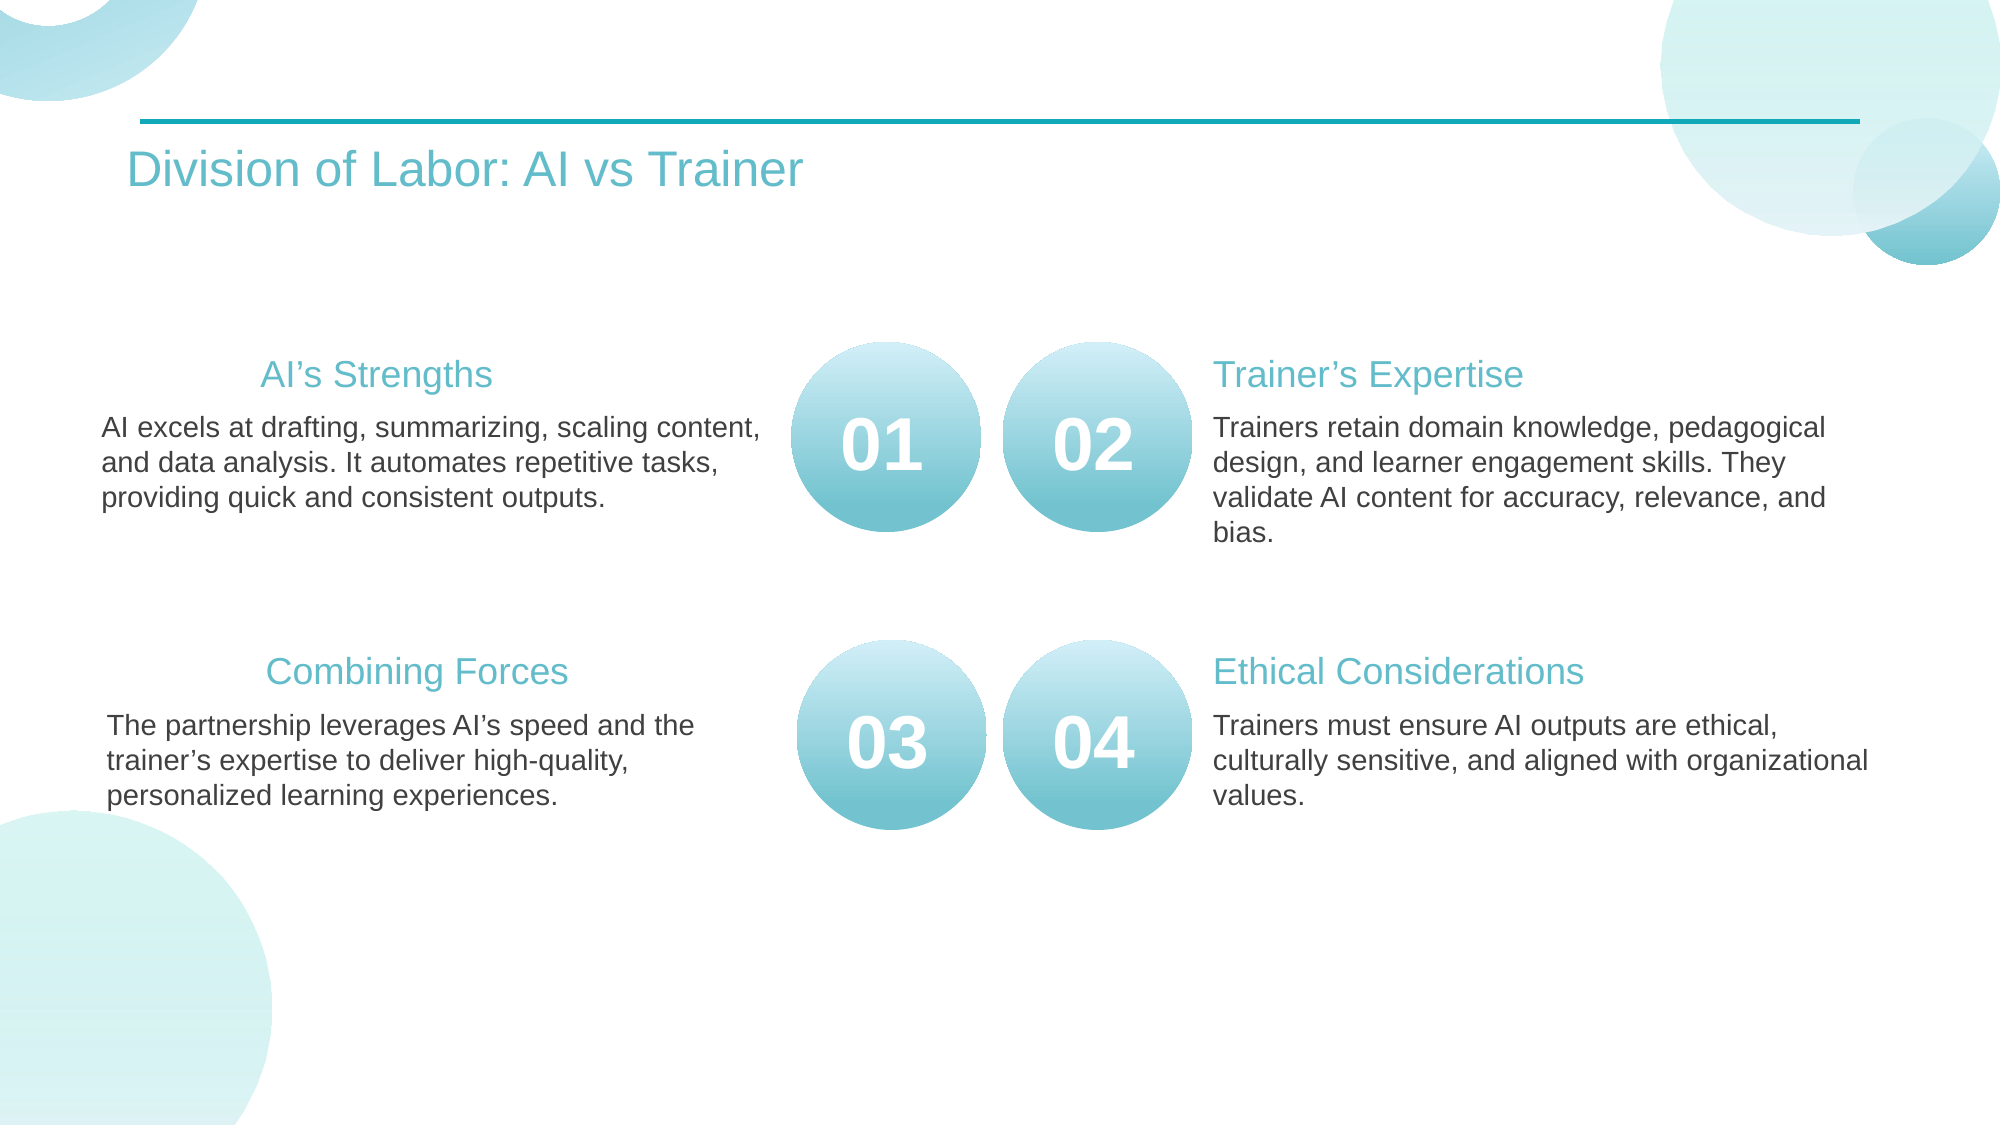

Division of Labor: AI vs Trainer

02
Trainer’s Expertise

01
AI’s Strengths
Trainers retain domain knowledge, pedagogical design, and learner engagement skills. They validate AI content for accuracy, relevance, and bias.
AI excels at drafting, summarizing, scaling content, and data analysis. It automates repetitive tasks, providing quick and consistent outputs.

04
Ethical Considerations

03
Combining Forces
Trainers must ensure AI outputs are ethical, culturally sensitive, and aligned with organizational values.
The partnership leverages AI’s speed and the trainer’s expertise to deliver high-quality, personalized learning experiences.